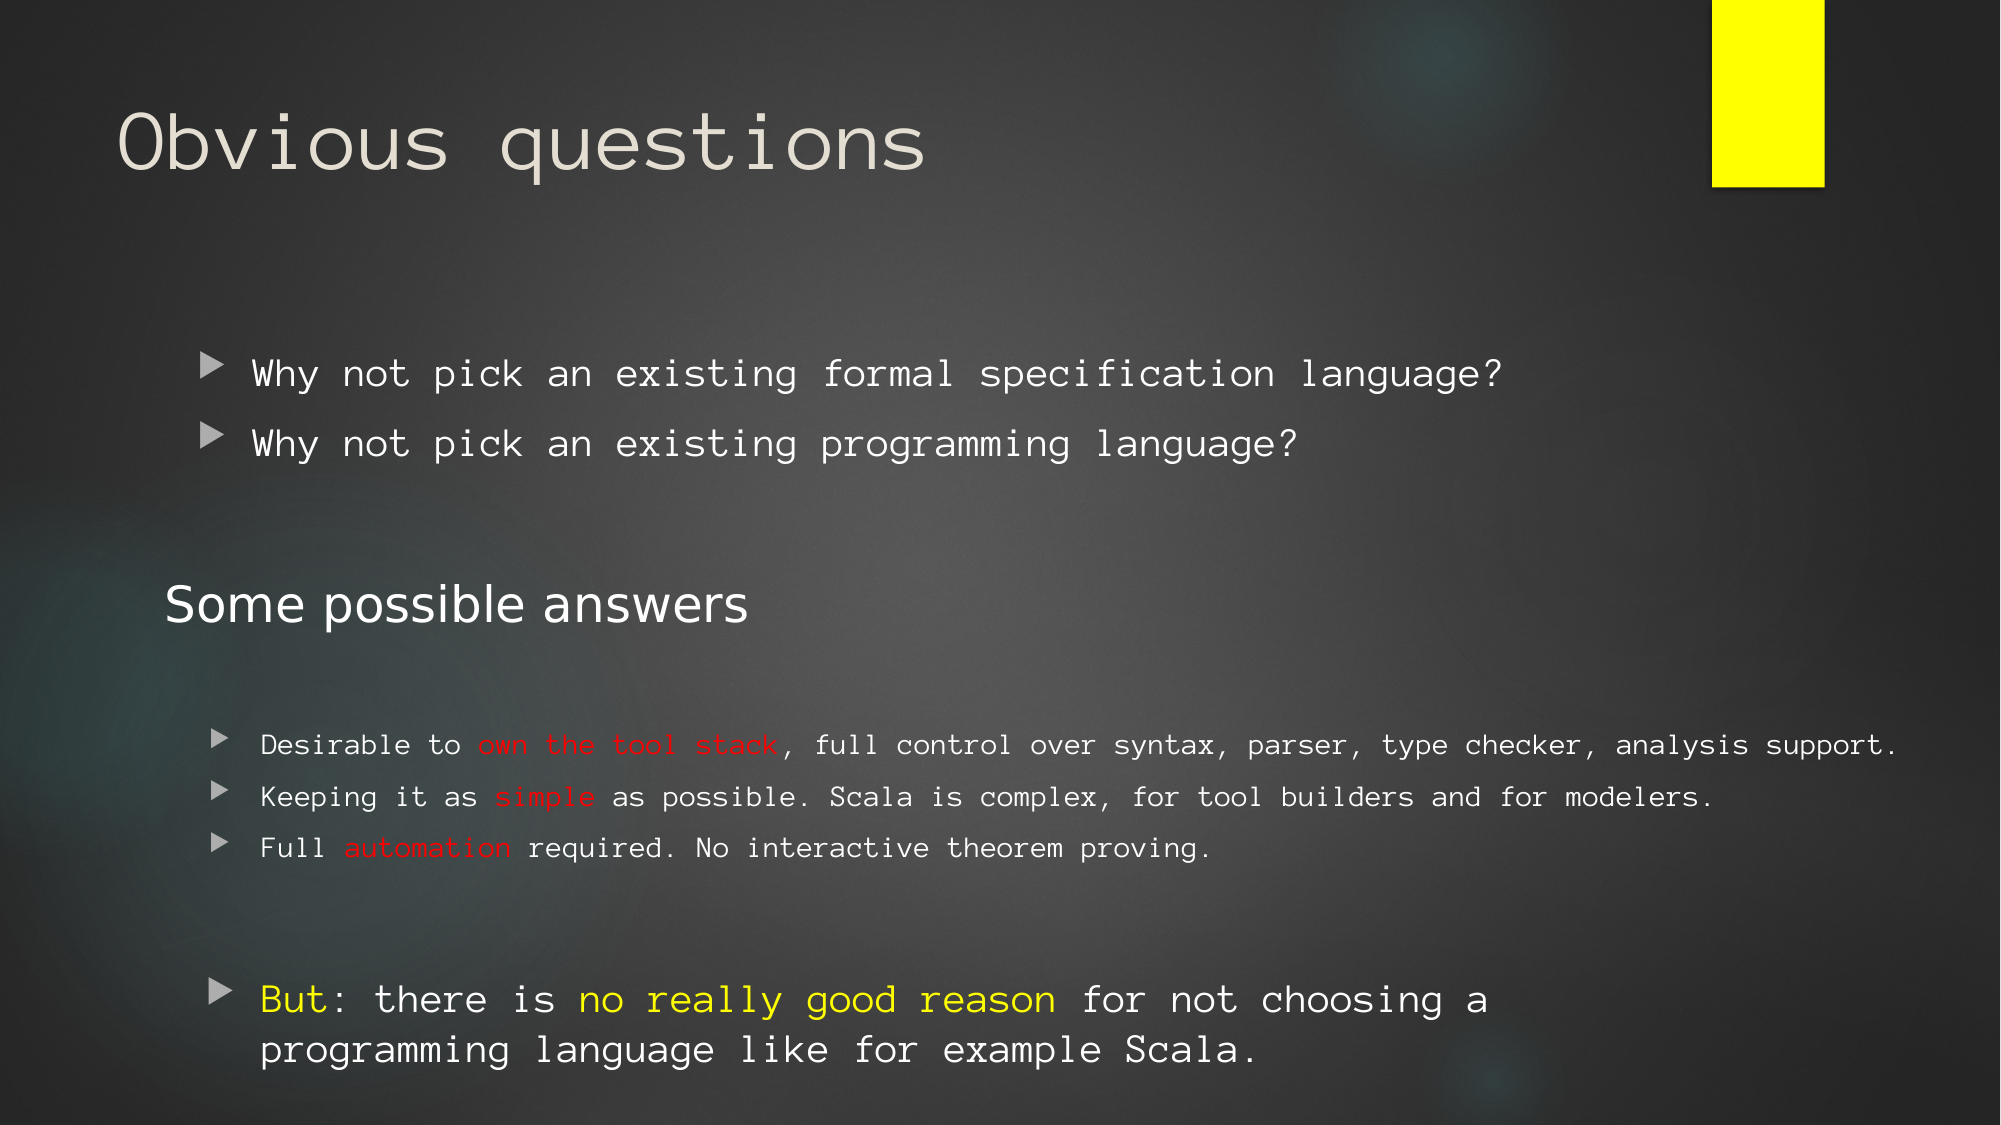

# Obvious questions
Why not pick an existing formal specification language?
Why not pick an existing programming language?
Some possible answers
Desirable to own the tool stack, full control over syntax, parser, type checker, analysis support.
Keeping it as simple as possible. Scala is complex, for tool builders and for modelers.
Full automation required. No interactive theorem proving.

But: there is no really good reason for not choosing a programming language like for example Scala.